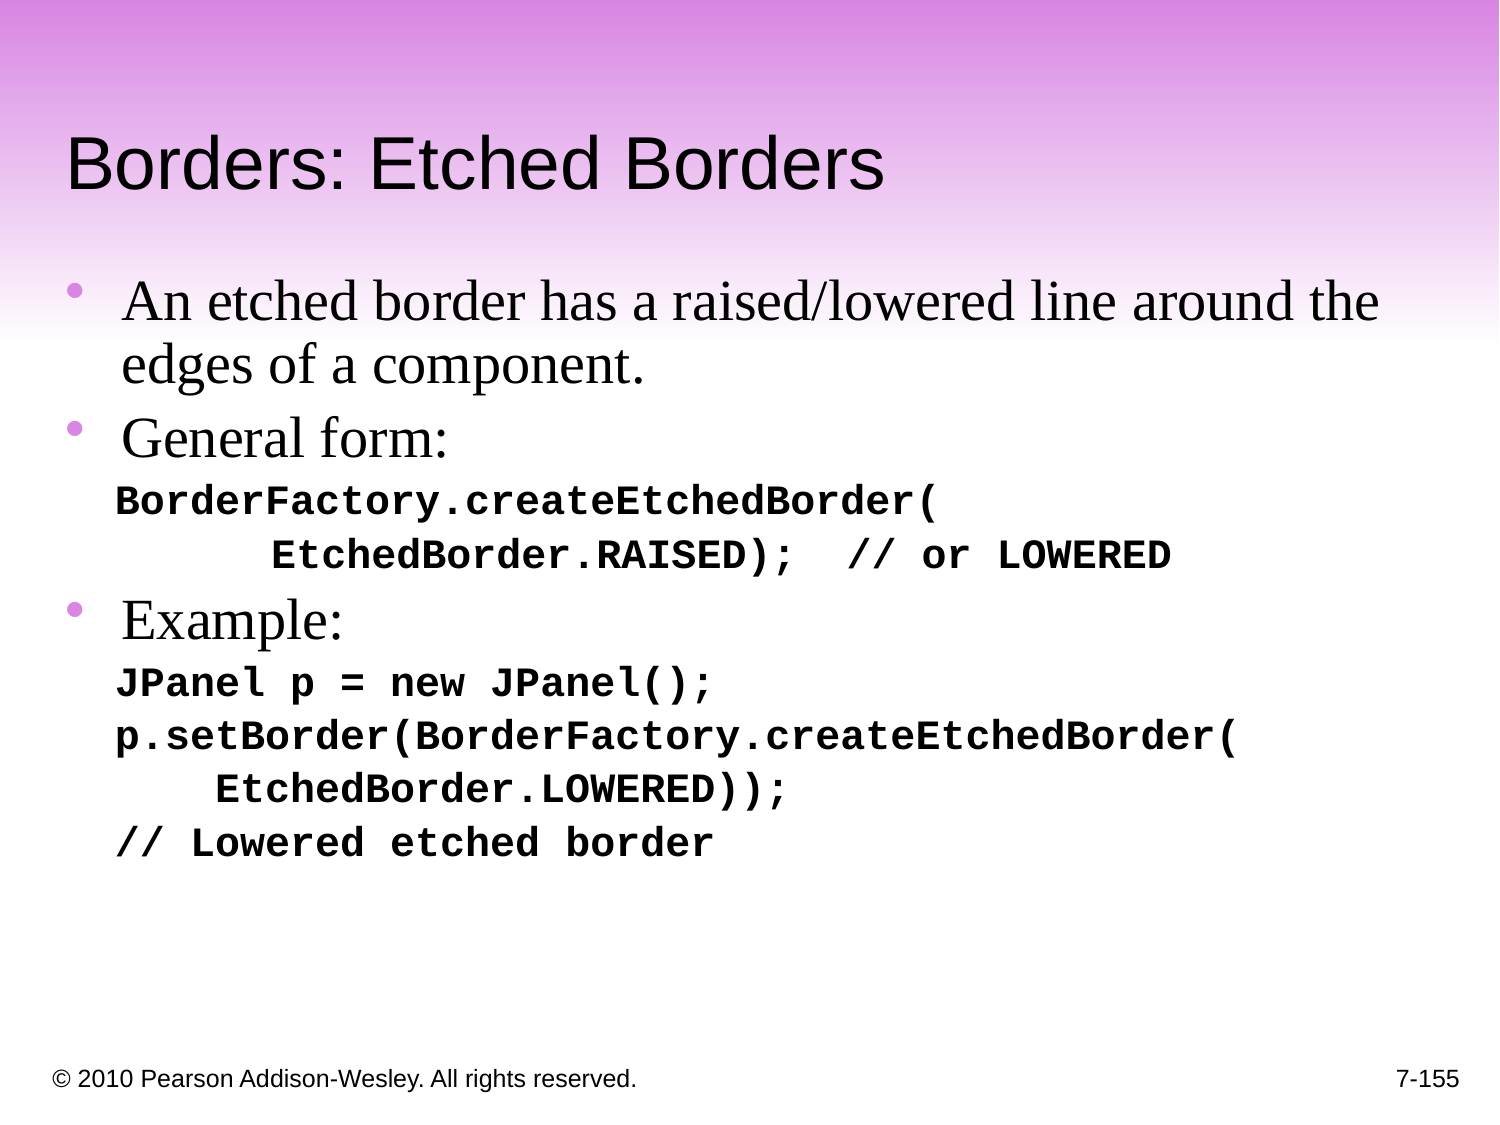

Borders: Etched Borders
An etched border has a raised/lowered line around the edges of a component.
General form:
  BorderFactory.createEtchedBorder(
		EtchedBorder.RAISED);  // or LOWERED
Example:
  JPanel p = new JPanel();
  p.setBorder(BorderFactory.createEtchedBorder(
      EtchedBorder.LOWERED));
  // Lowered etched border

7-155